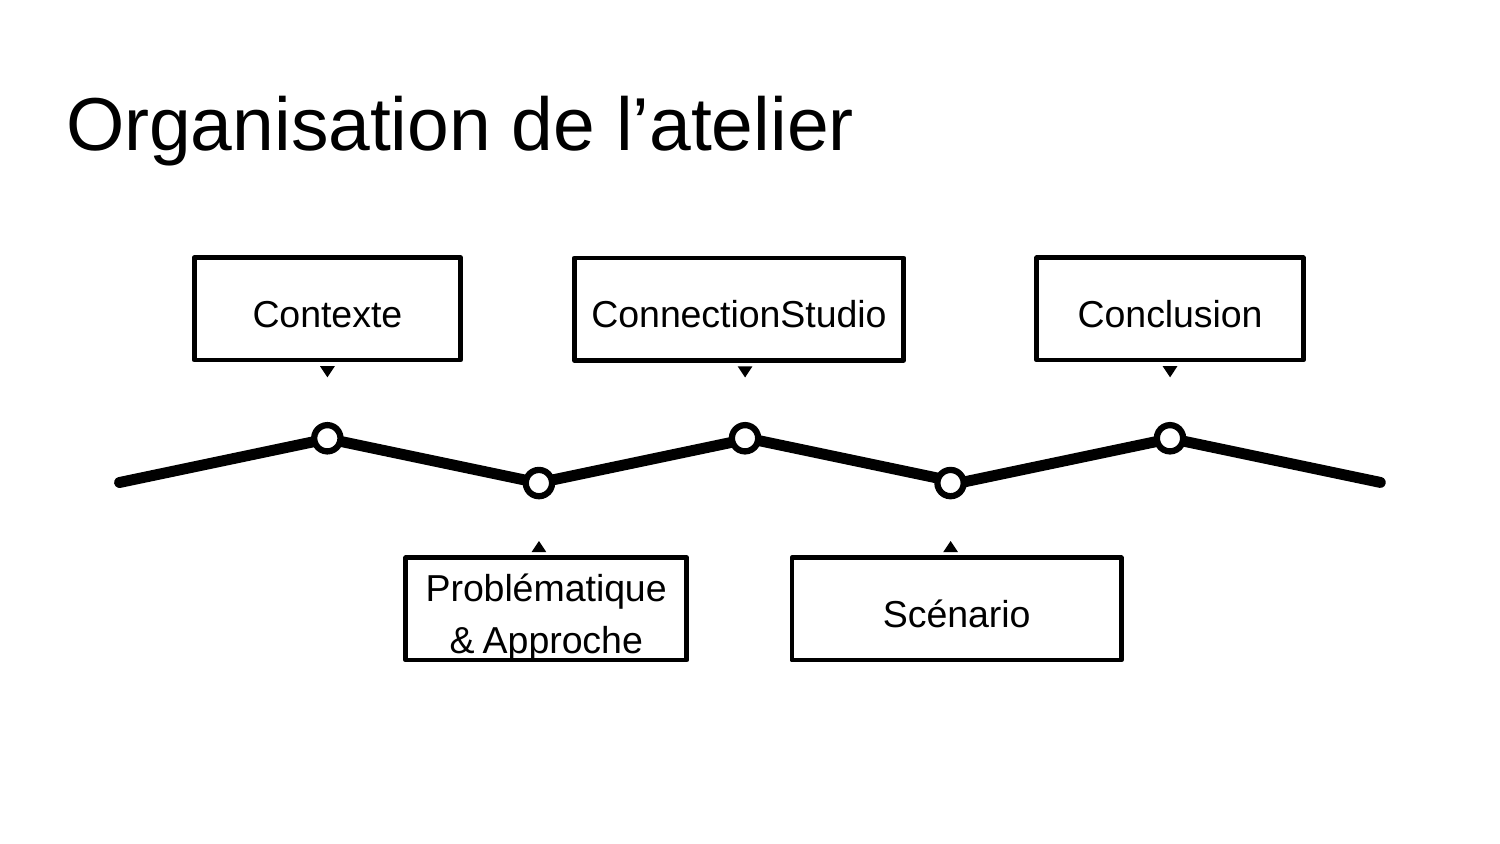

# Organisation de l’atelier
Contexte
Conclusion
ConnectionStudio

Problématique
& Approche
Scénario